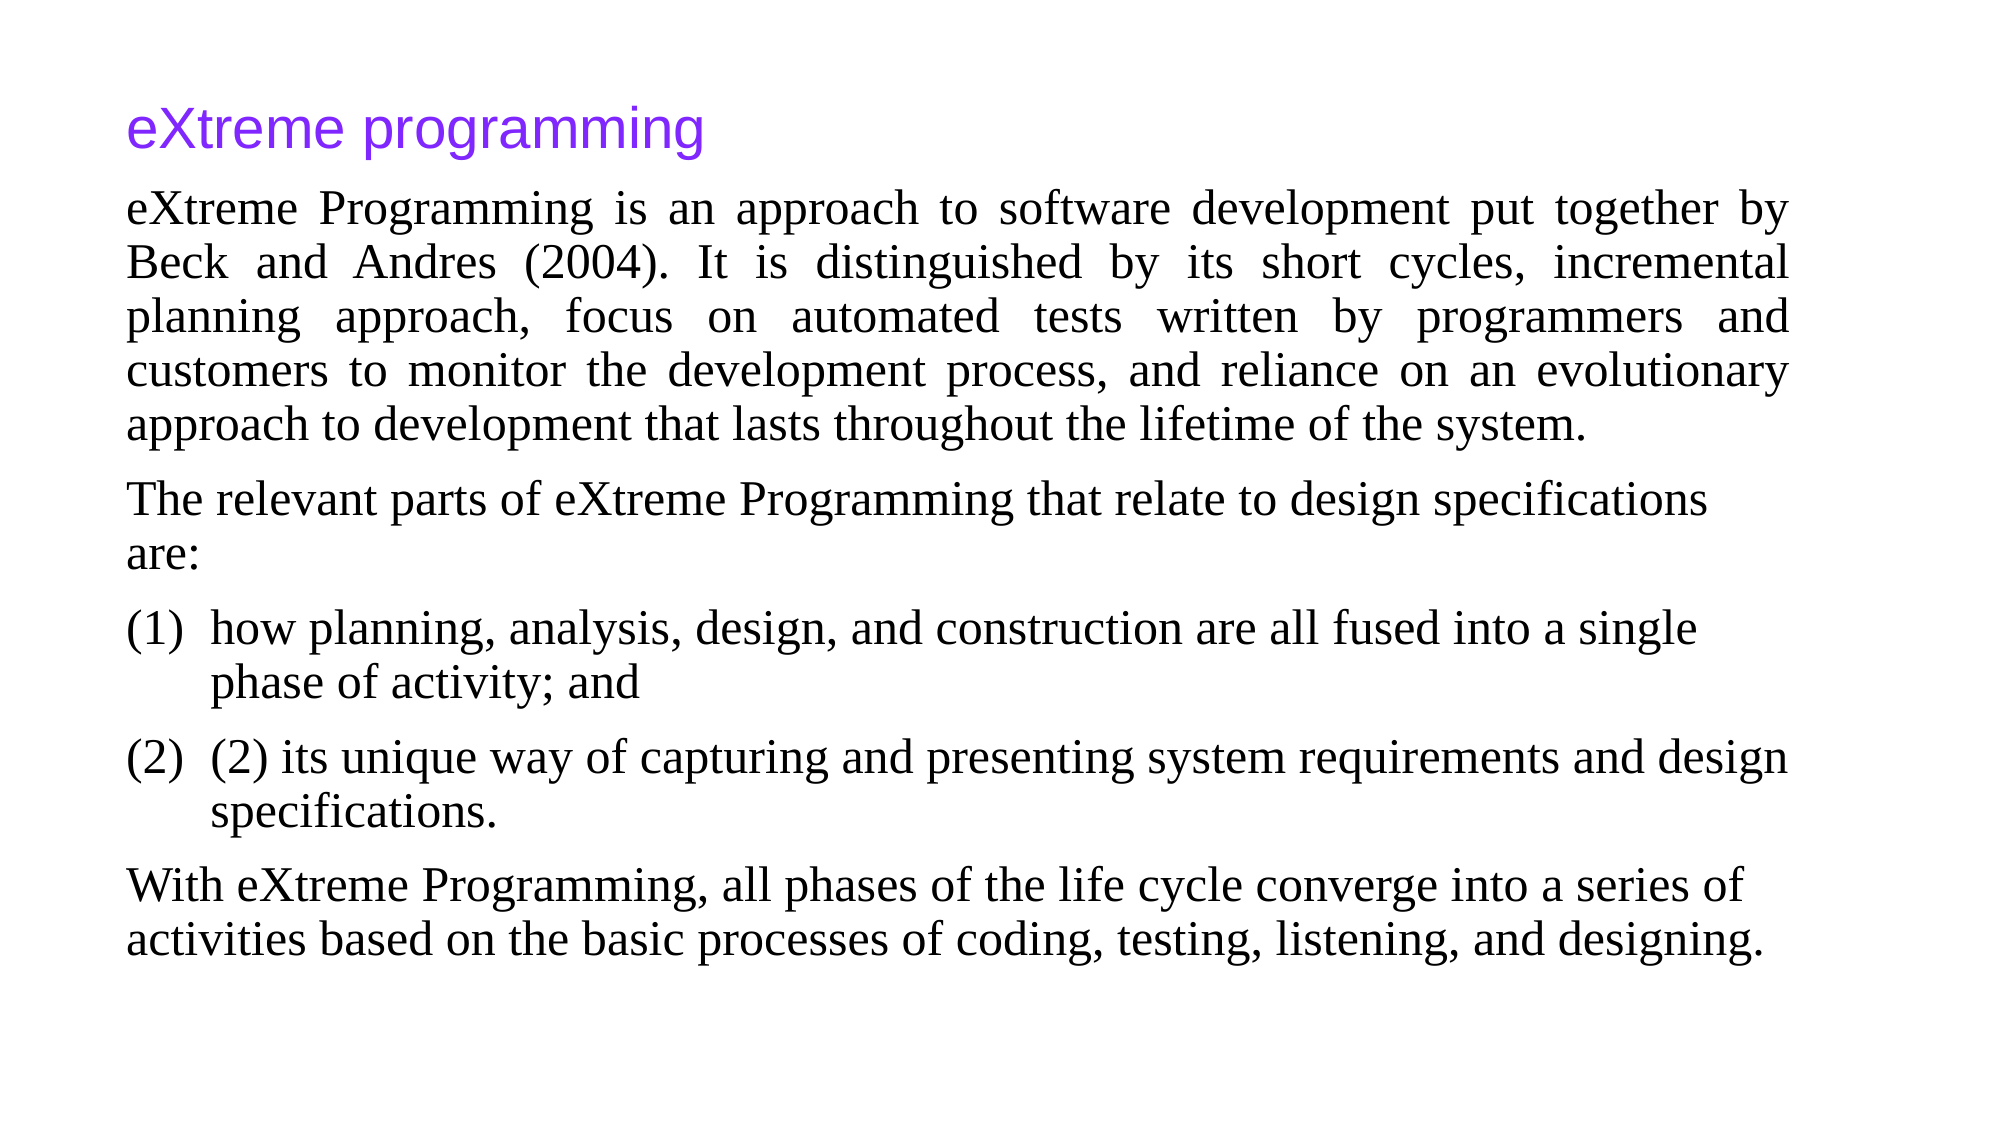

eXtreme programming
eXtreme Programming is an approach to software development put together by Beck and Andres (2004). It is distinguished by its short cycles, incremental planning approach, focus on automated tests written by programmers and customers to monitor the development process, and reliance on an evolutionary approach to development that lasts throughout the lifetime of the system.
The relevant parts of eXtreme Programming that relate to design specifications are:
how planning, analysis, design, and construction are all fused into a single phase of activity; and
(2) its unique way of capturing and presenting system requirements and design specifications.
With eXtreme Programming, all phases of the life cycle converge into a series of activities based on the basic processes of coding, testing, listening, and designing.